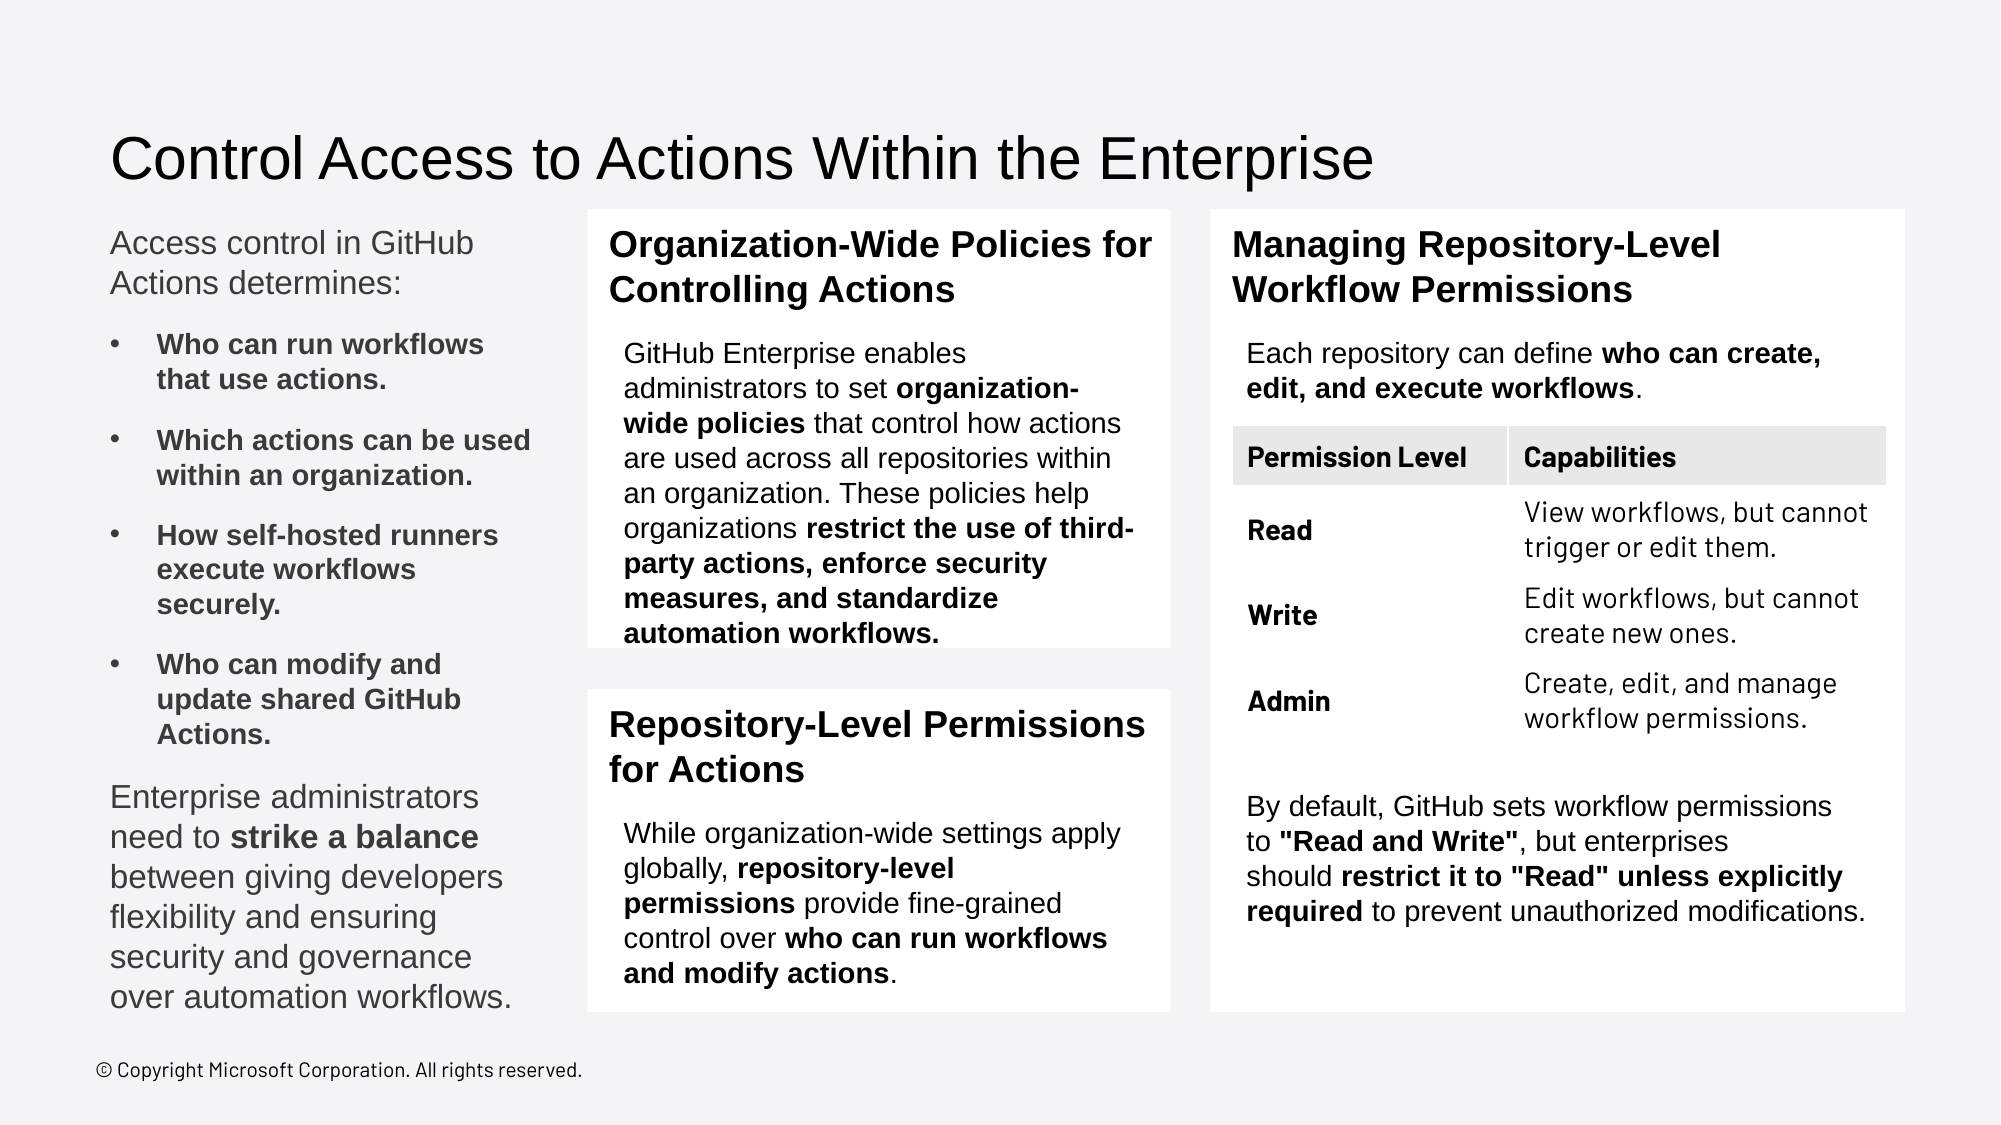

# Control Access to Actions Within the Enterprise

Organization-Wide Policies for Controlling Actions
Managing Repository-Level Workflow Permissions
Access control in GitHub Actions determines:
Who can run workflows that use actions.
Which actions can be used within an organization.
How self-hosted runners execute workflows securely.
Who can modify and update shared GitHub Actions.
Enterprise administrators need to strike a balance between giving developers flexibility and ensuring security and governance over automation workflows.
GitHub Enterprise enables administrators to set organization-wide policies that control how actions are used across all repositories within an organization. These policies help organizations restrict the use of third-party actions, enforce security measures, and standardize automation workflows.
Each repository can define who can create, edit, and execute workflows.
| Permission Level | Capabilities |
| --- | --- |
| Read | View workflows, but cannot trigger or edit them. |
| Write | Edit workflows, but cannot create new ones. |
| Admin | Create, edit, and manage workflow permissions. |

Repository-Level Permissions for Actions
By default, GitHub sets workflow permissions to "Read and Write", but enterprises should restrict it to "Read" unless explicitly required to prevent unauthorized modifications.
While organization-wide settings apply globally, repository-level permissions provide fine-grained control over who can run workflows and modify actions.
© Copyright Microsoft Corporation. All rights reserved.